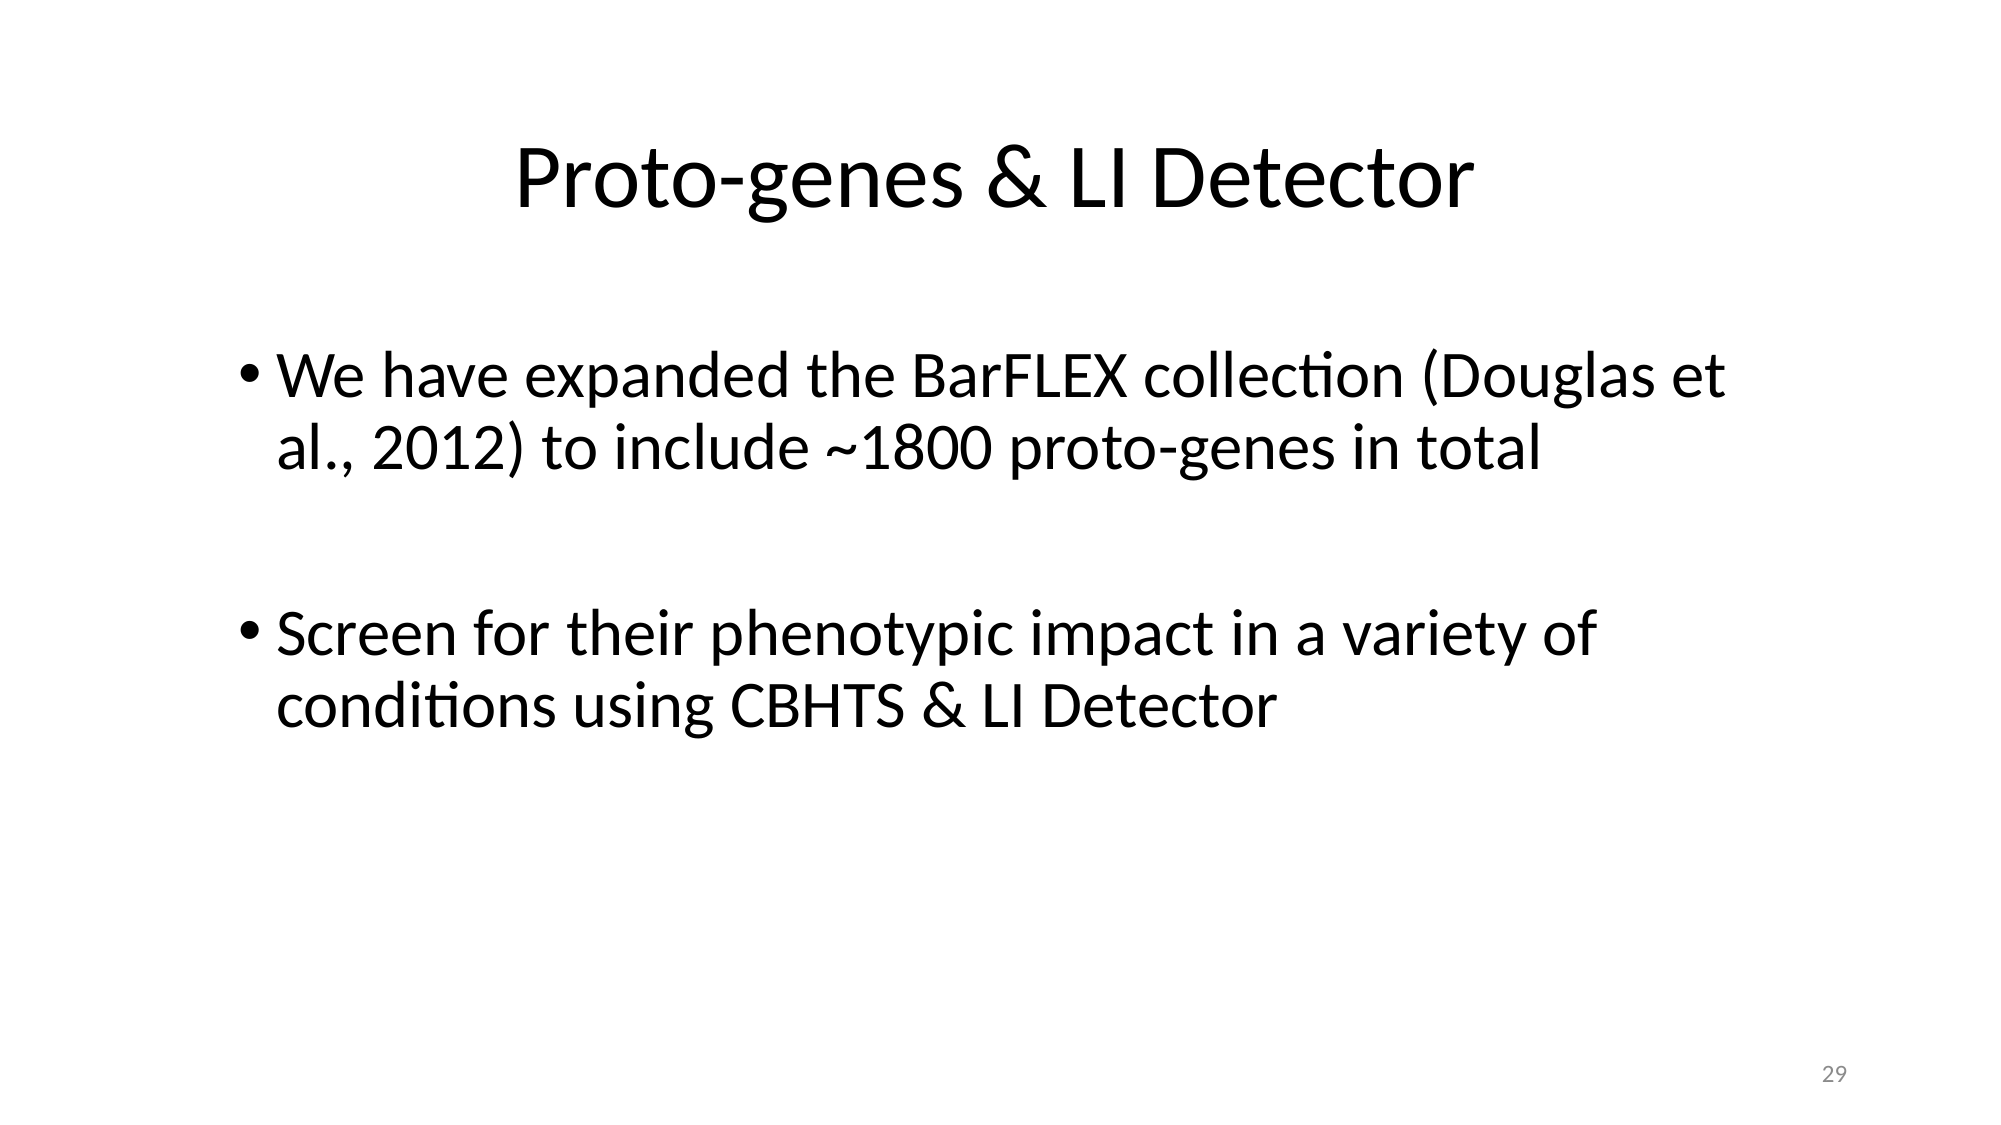

# Proto-genes & LI Detector
We have expanded the BarFLEX collection (Douglas et al., 2012) to include ~1800 proto-genes in total

Screen for their phenotypic impact in a variety of conditions using CBHTS & LI Detector

29